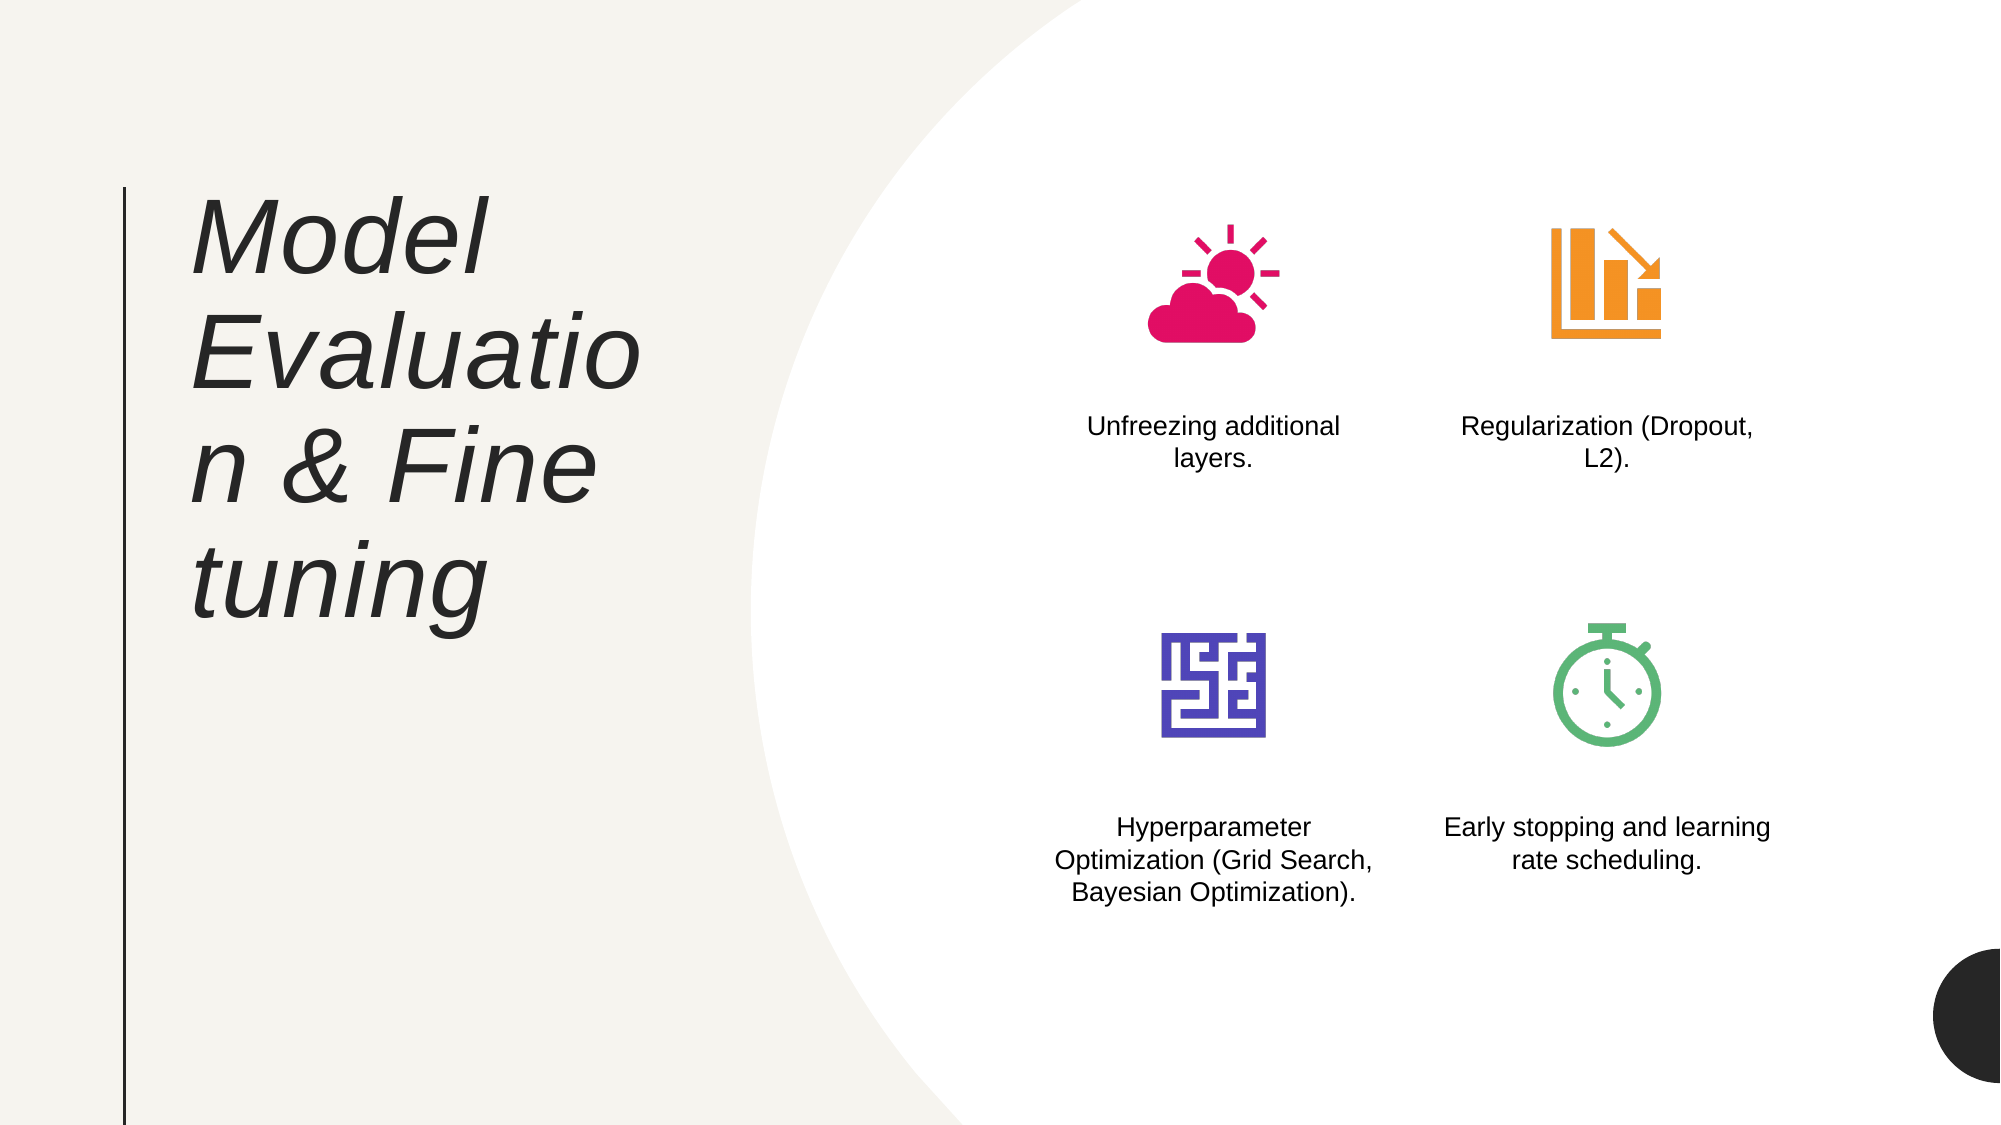

Unfreezing additional layers.
Regularization (Dropout, L2).
Hyperparameter Optimization (Grid Search, Bayesian Optimization).
Early stopping and learning rate scheduling.
# Model Evaluation & Fine tuning